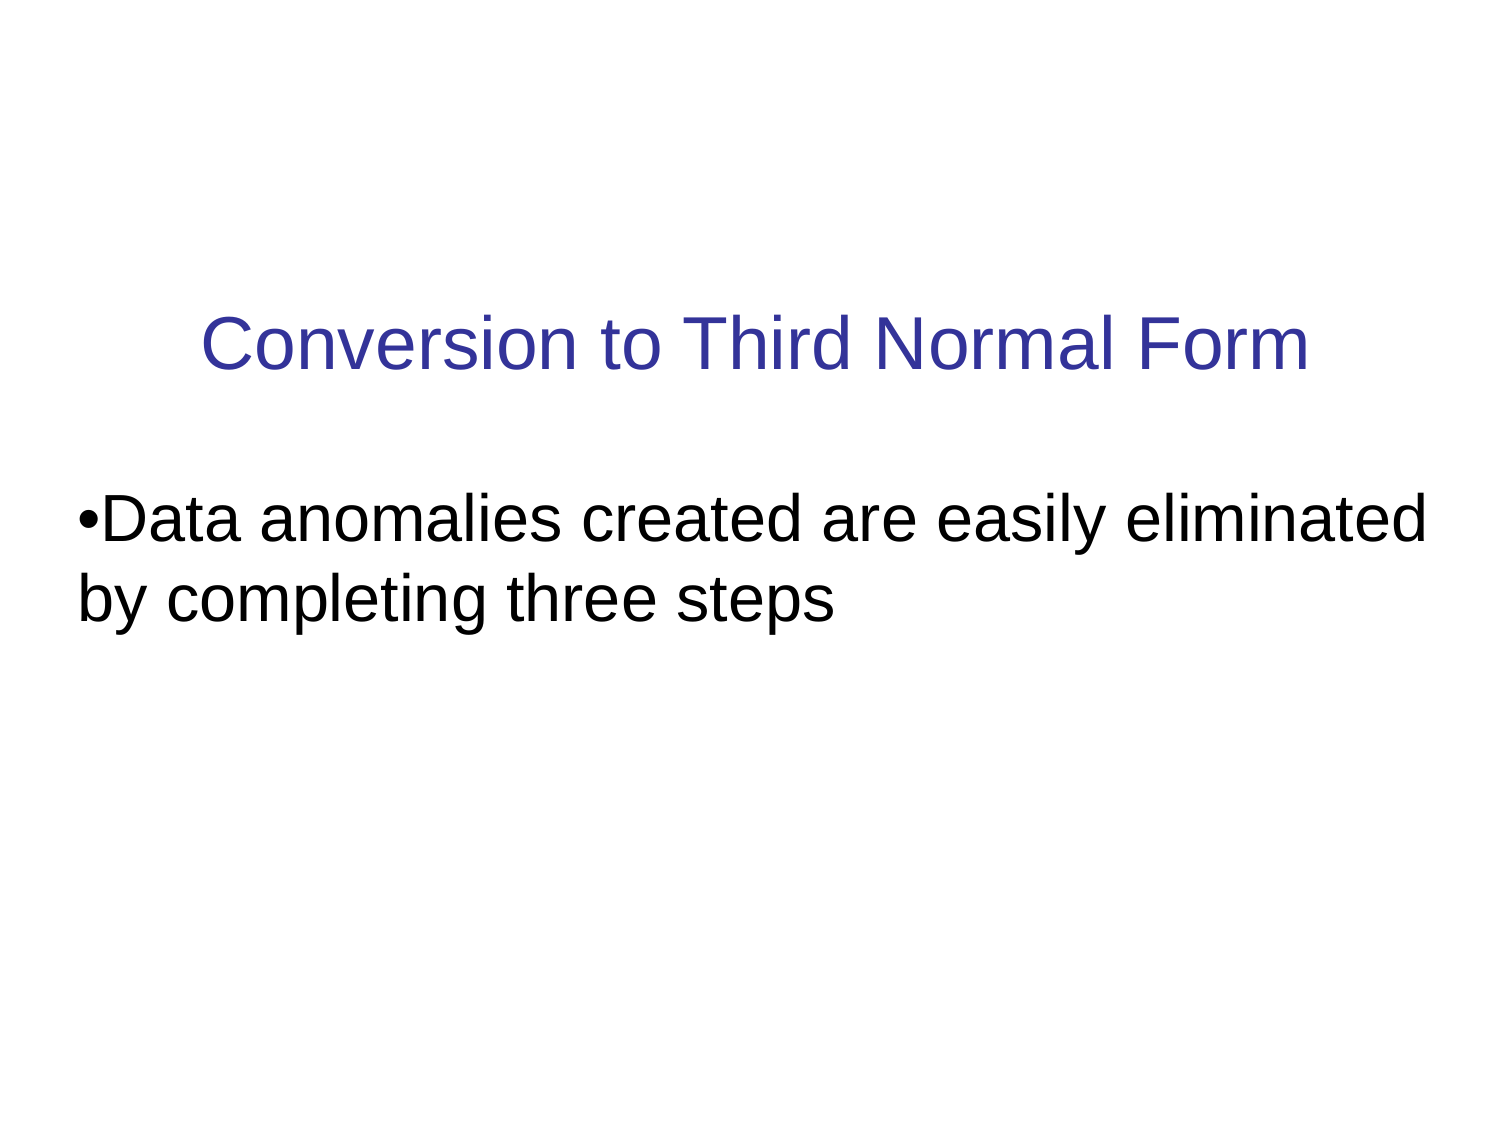

Conversion to Third Normal Form

•Data anomalies created are easily eliminated
by completing three steps